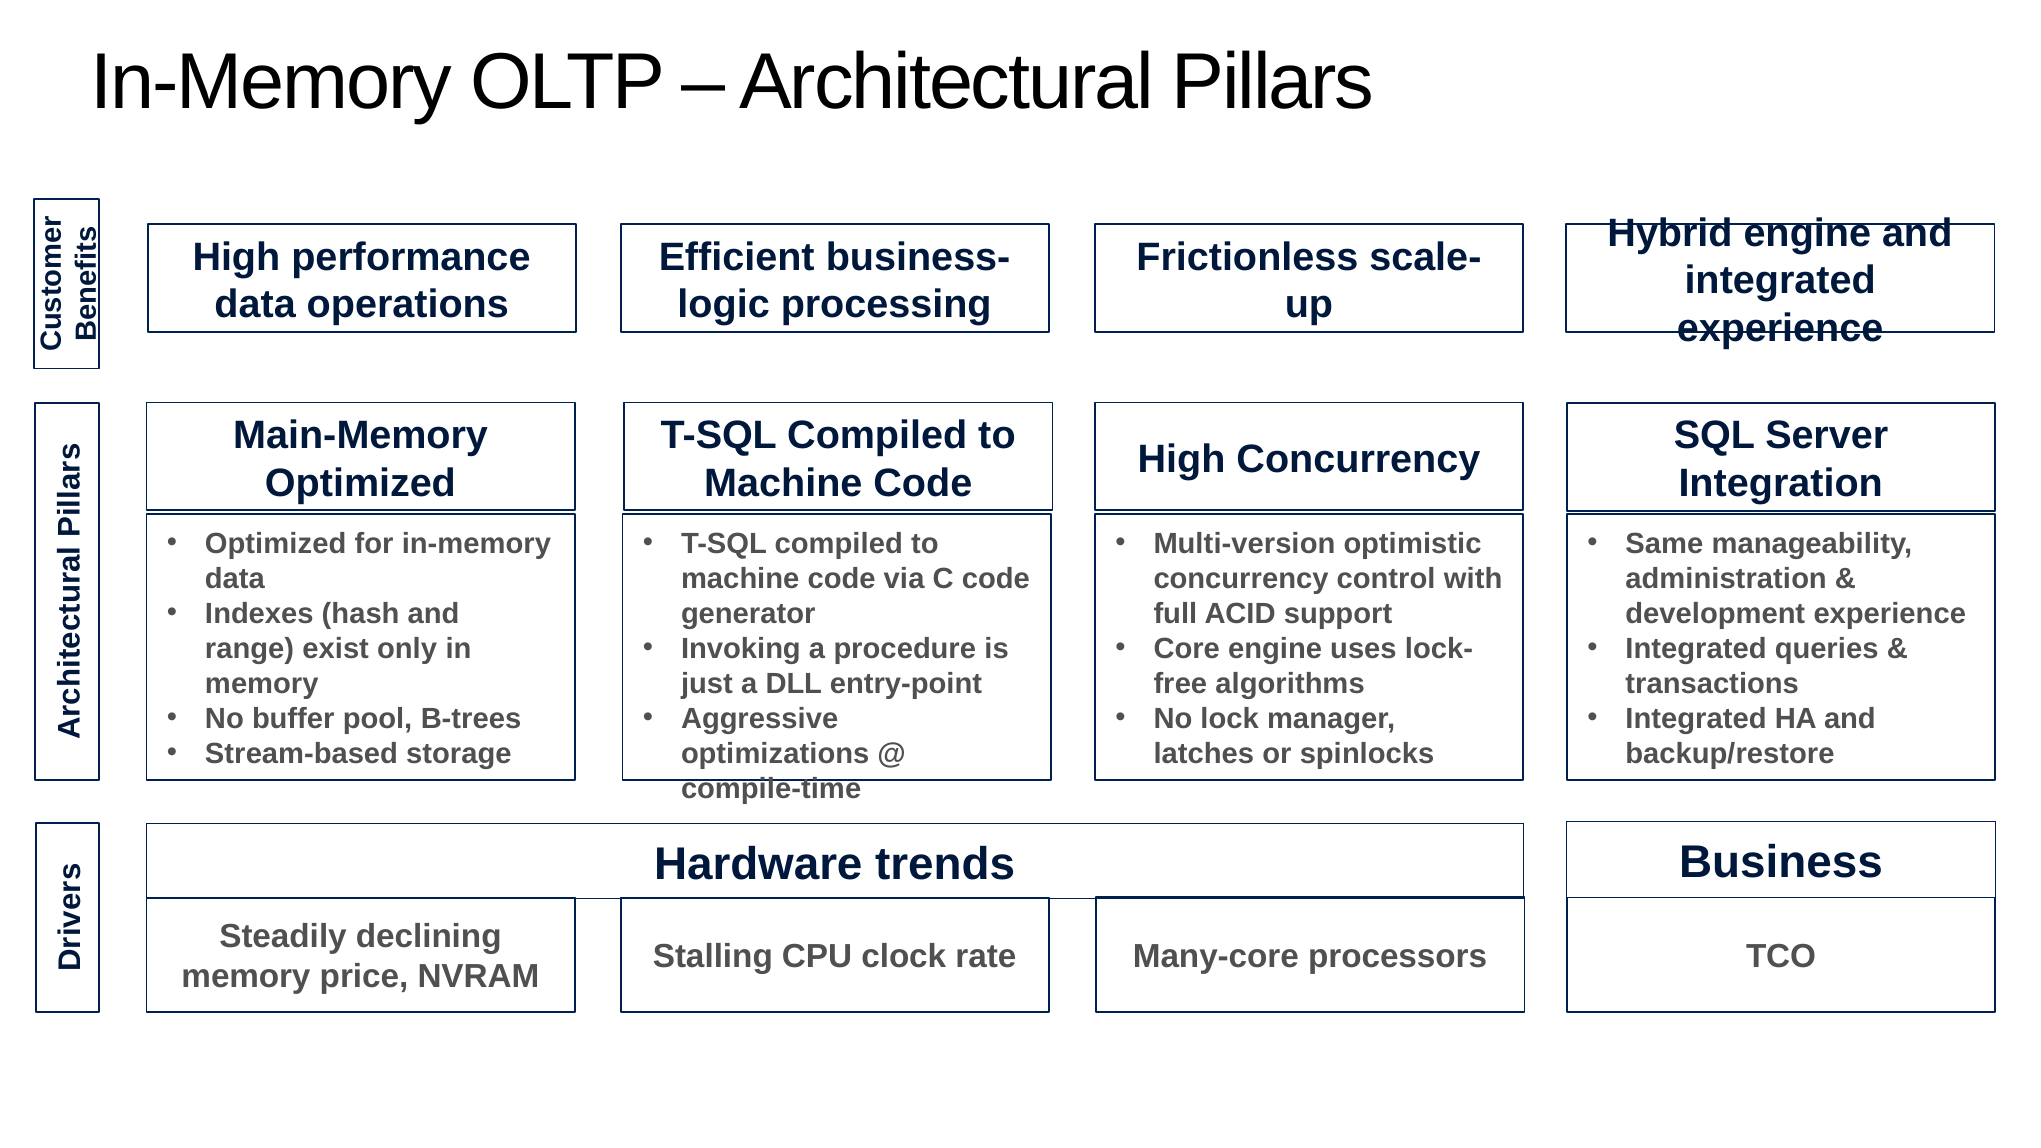

# In-Memory OLTP – Architectural Pillars
Customer Benefits
High performance data operations
Efficient business-logic processing
Frictionless scale-up
Hybrid engine and integrated experience
Main-Memory Optimized
T-SQL Compiled to Machine Code
High Concurrency
Architectural Pillars
SQL Server Integration
T-SQL compiled to machine code via C code generator
Invoking a procedure is just a DLL entry-point
Aggressive optimizations @ compile-time
Same manageability, administration & development experience
Integrated queries & transactions
Integrated HA and backup/restore
Optimized for in-memory data
Indexes (hash and range) exist only in memory
No buffer pool, B-trees
Stream-based storage
Multi-version optimistic concurrency control with full ACID support
Core engine uses lock-free algorithms
No lock manager, latches or spinlocks
Business
Hardware trends
Drivers
Many-core processors
Steadily declining memory price, NVRAM
Stalling CPU clock rate
TCO